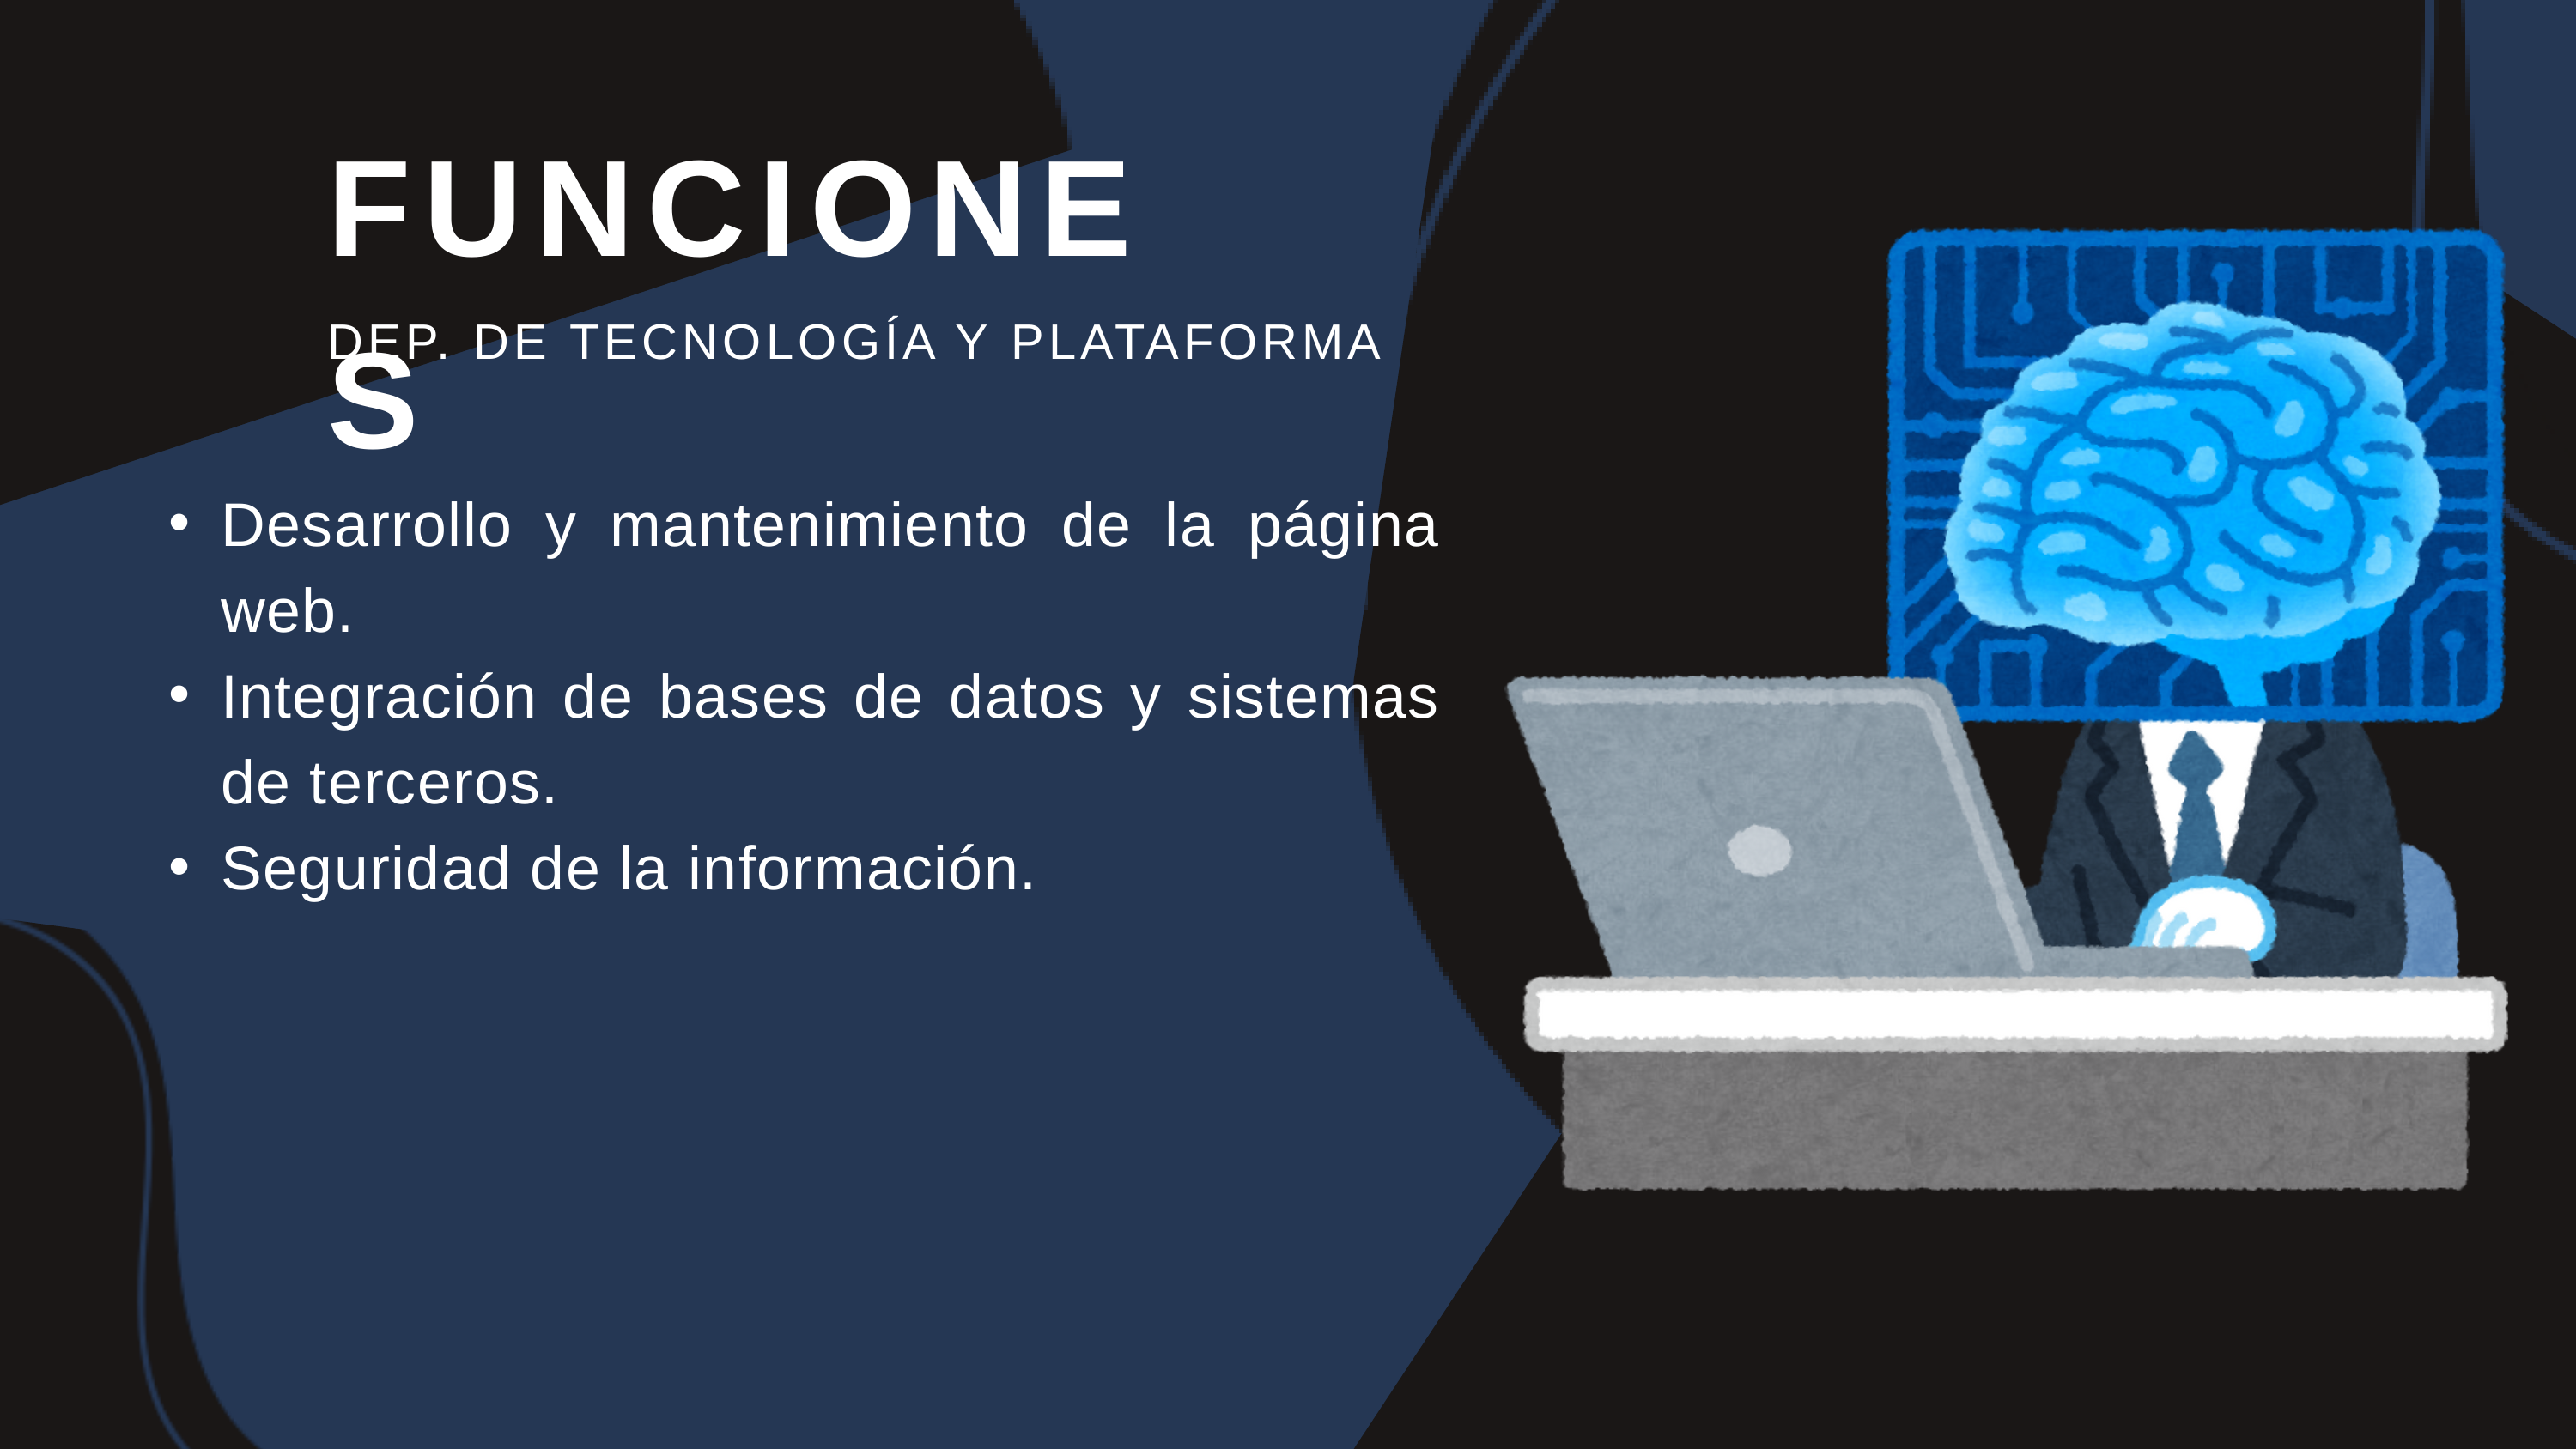

FUNCIONES

DEP. DE TECNOLOGÍA Y PLATAFORMA

Desarrollo y mantenimiento de la página web.
Integración de bases de datos y sistemas de terceros.
Seguridad de la información.